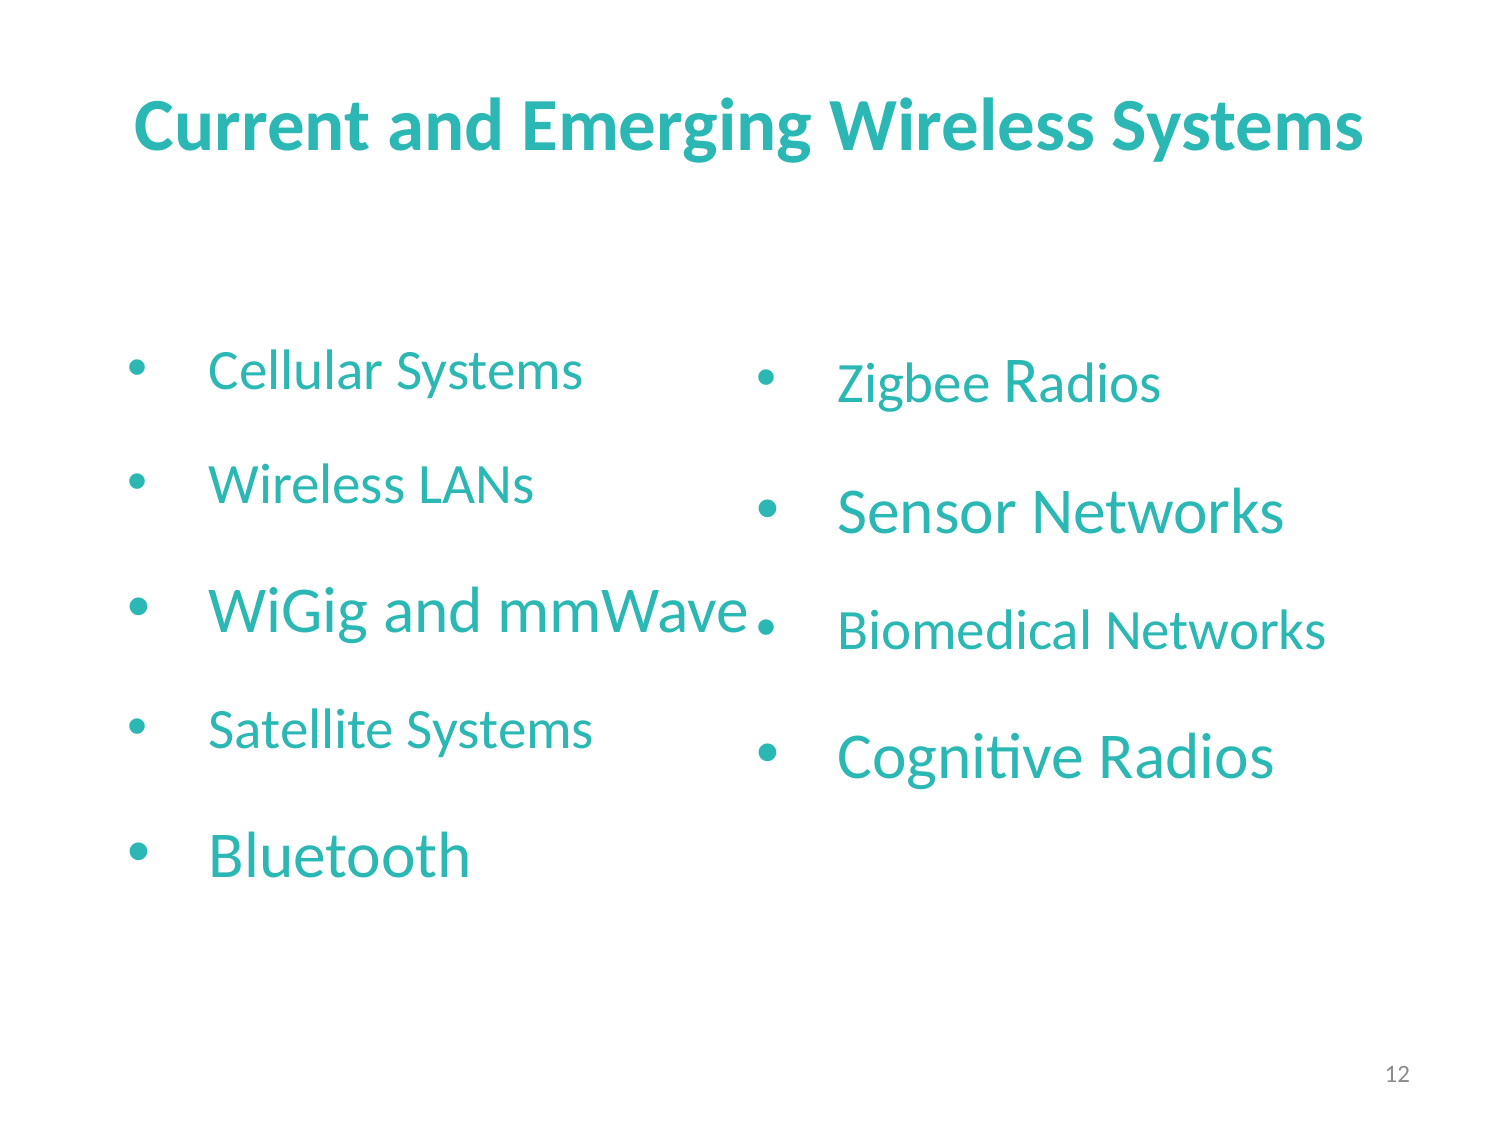

# Current and Emerging Wireless Systems
Cellular Systems
Wireless LANs
WiGig and mmWave
Satellite Systems
Bluetooth
Zigbee Radios
Sensor Networks
Biomedical Networks
Cognitive Radios

12